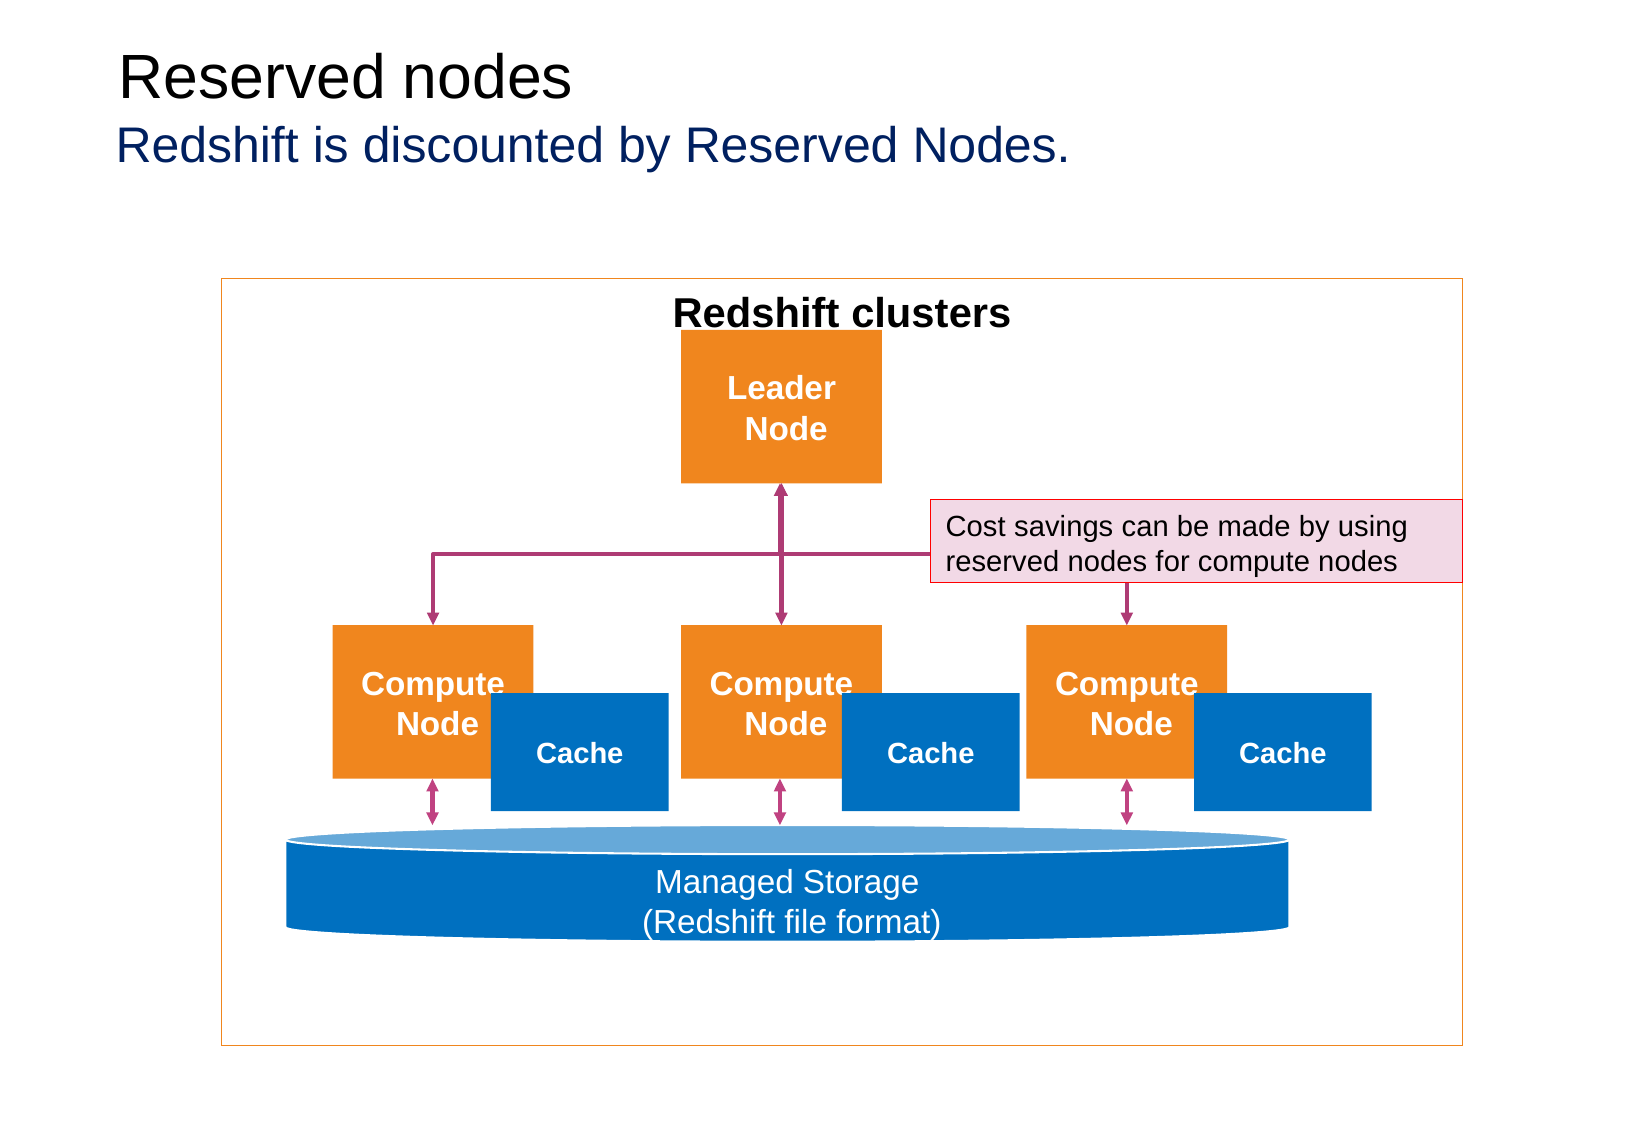

Reserved nodes
Redshift is discounted by Reserved Nodes.
Redshift clusters
Leader
 Node
Cost savings can be made by using reserved nodes for compute nodes
Compute
 Node
Compute
 Node
Compute
 Node
Cache
Cache
Cache
Managed Storage
 (Redshift file format)